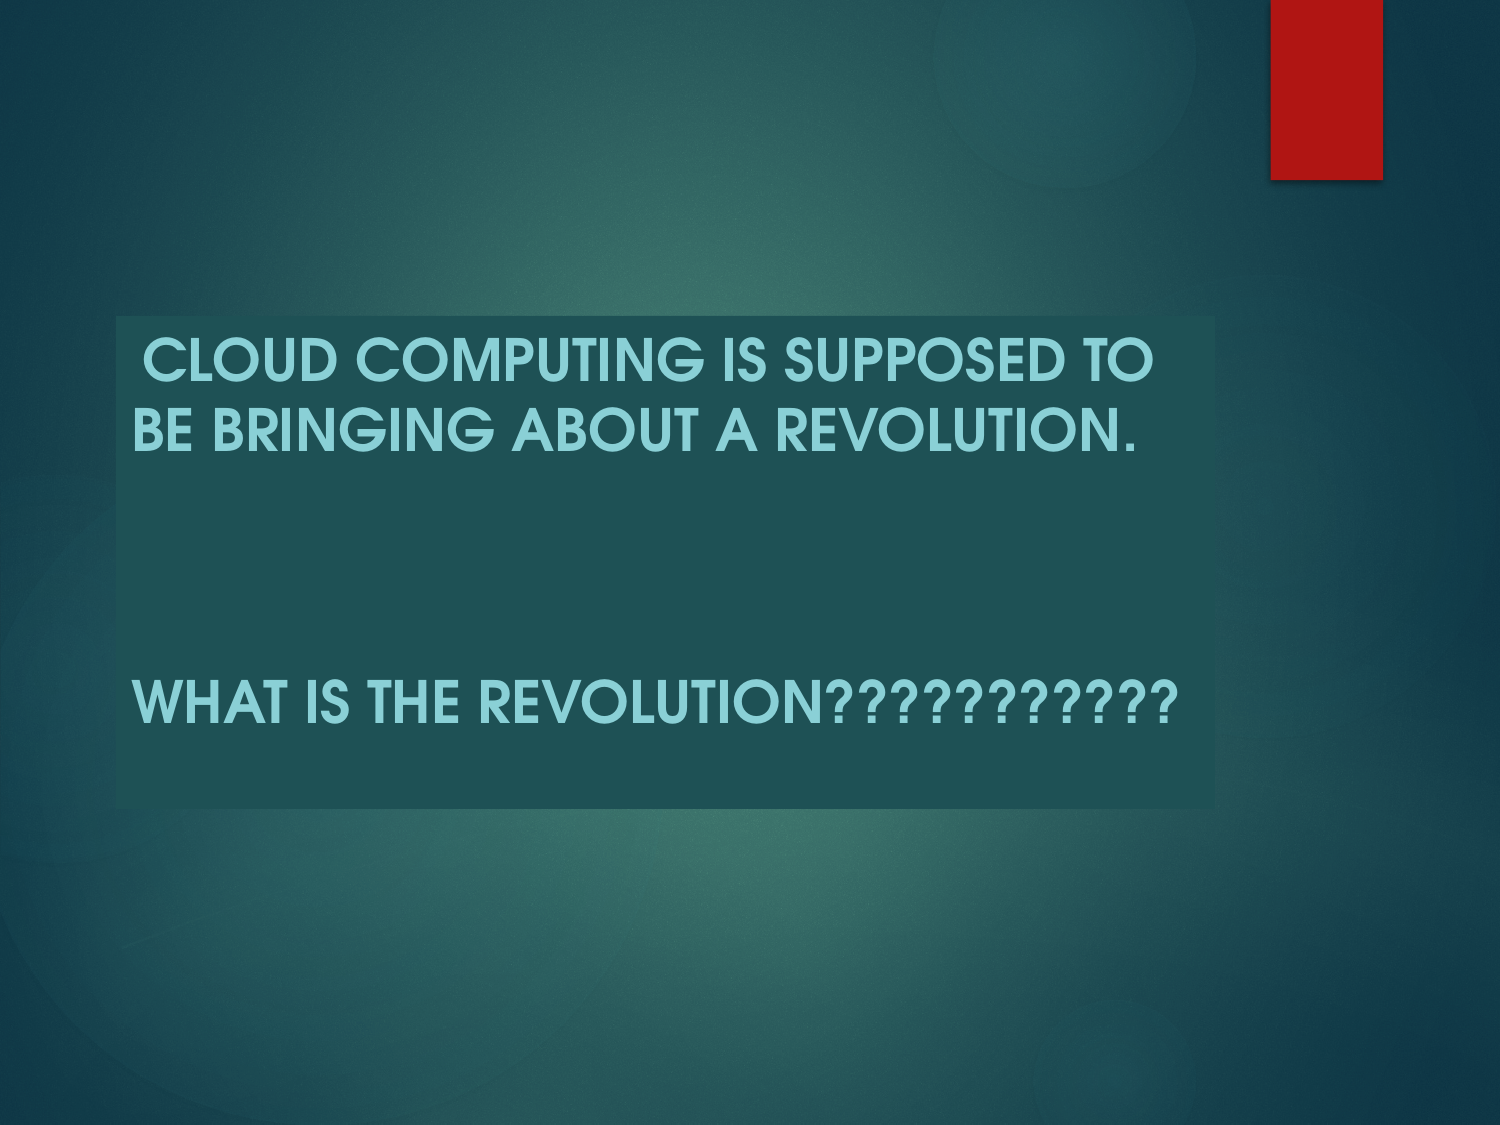

Cloud Computing is supposed to be bringing about a revolution.

What is the revolution???????????
# Trends in the Datacenter